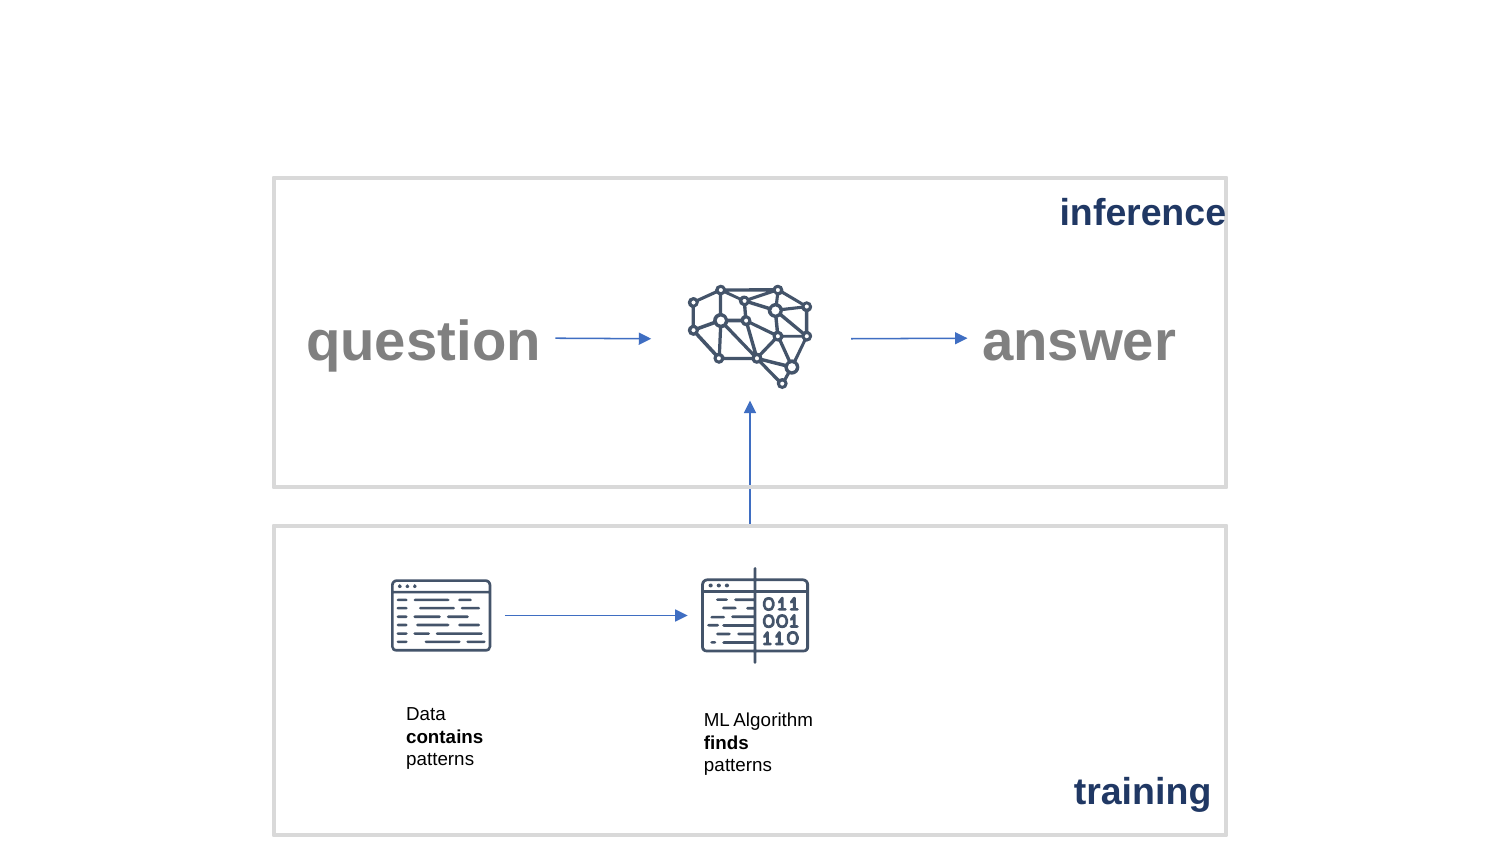

inference

question
answer

training

ML Algorithm
finds
patterns

Data
contains
patterns